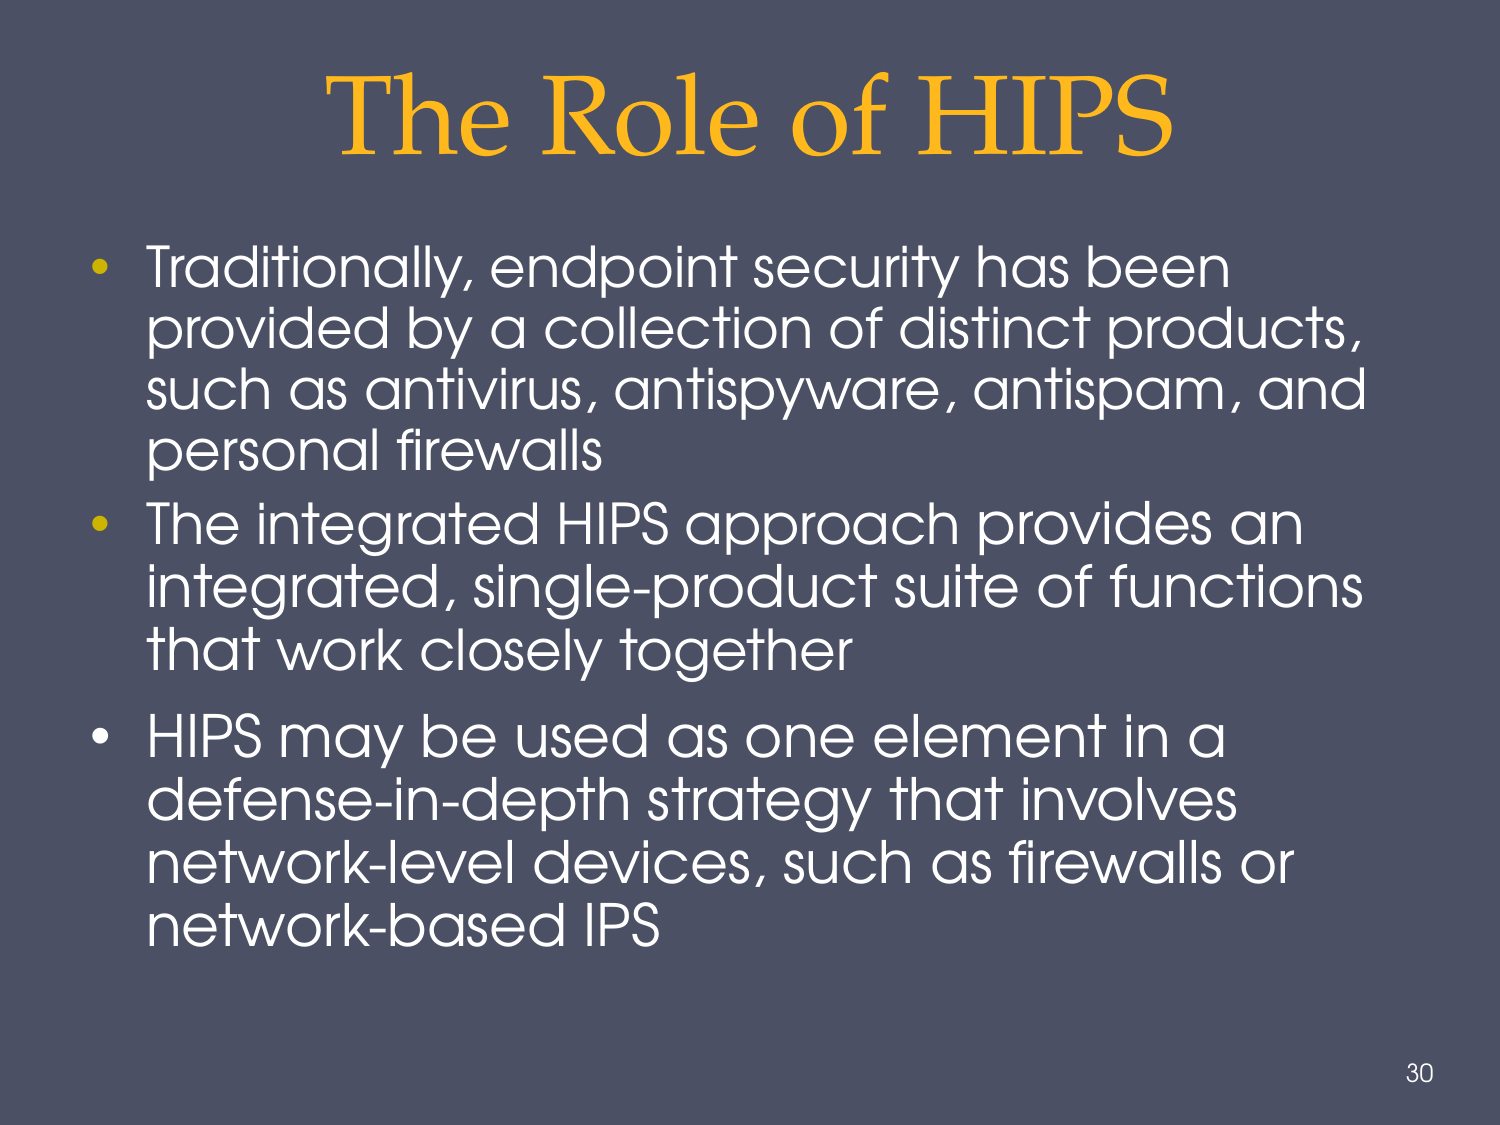

# The Role of HIPS

Traditionally, endpoint security has been provided by a collection of distinct products, such as antivirus, antispyware, antispam, and personal firewalls
The integrated HIPS approach provides an integrated, single-product suite of functions that work closely together
HIPS may be used as one element in a defense-in-depth strategy that involves network-level devices, such as firewalls or network-based IPS
30